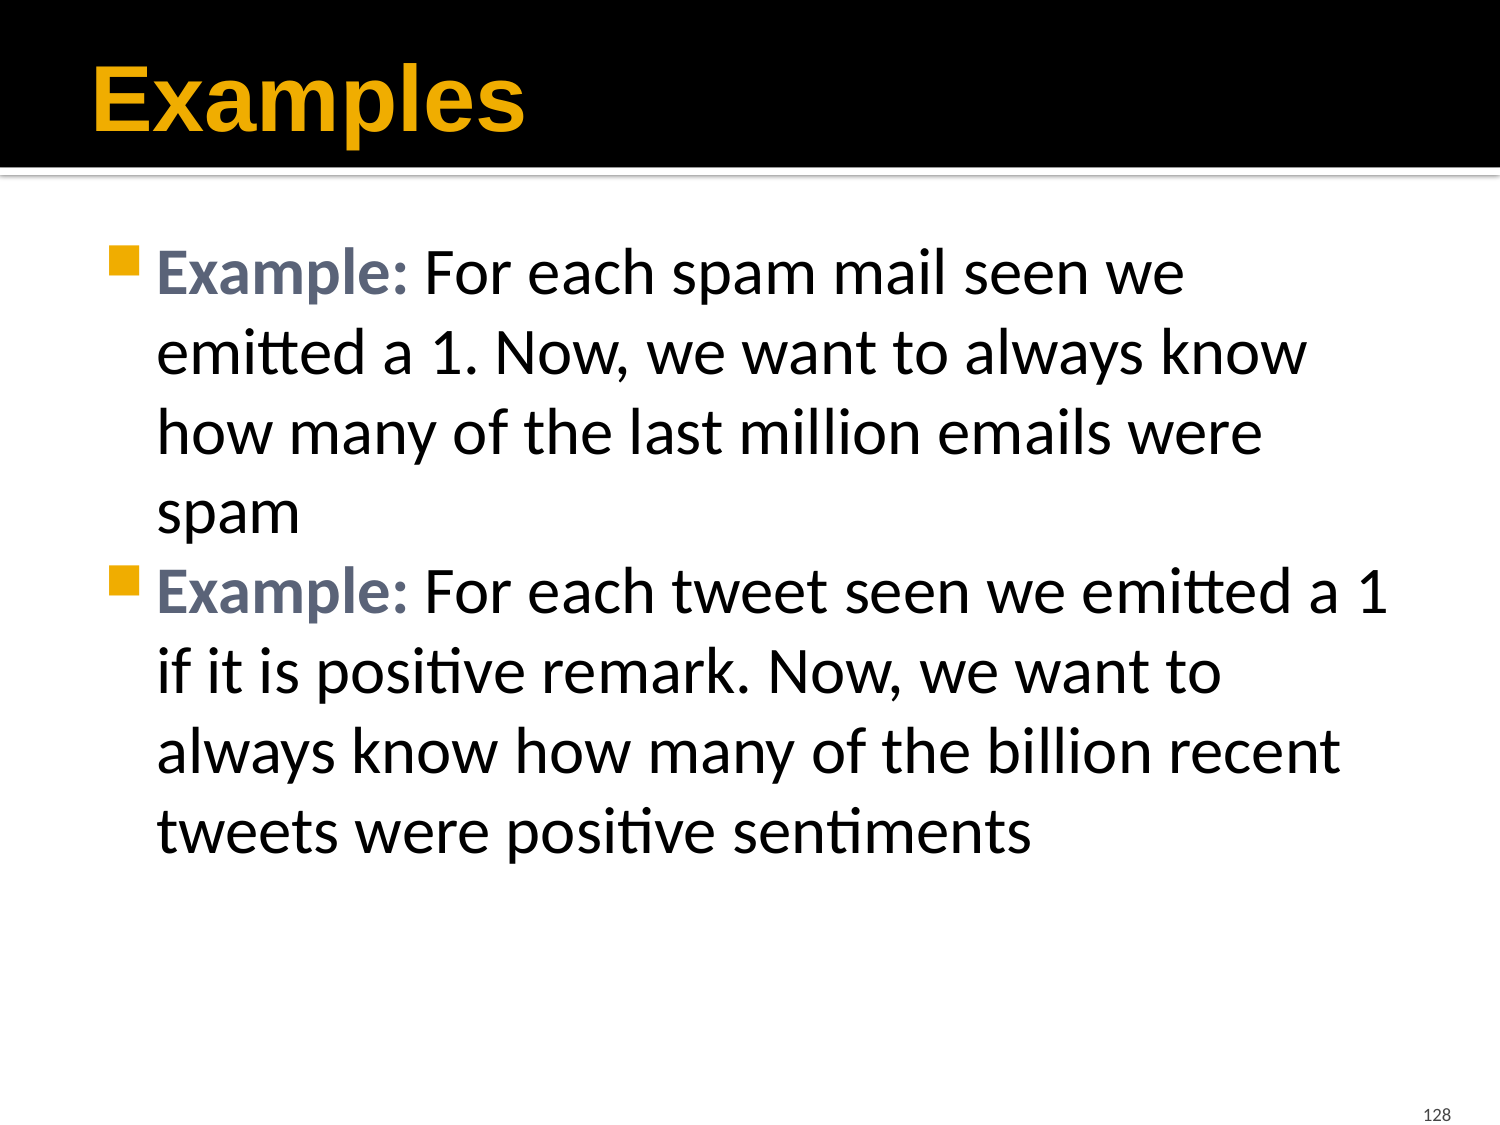

# Examples
Example: For each spam mail seen we emitted a 1. Now, we want to always know how many of the last million emails were spam
Example: For each tweet seen we emitted a 1 if it is positive remark. Now, we want to always know how many of the billion recent  tweets were positive sentiments

128